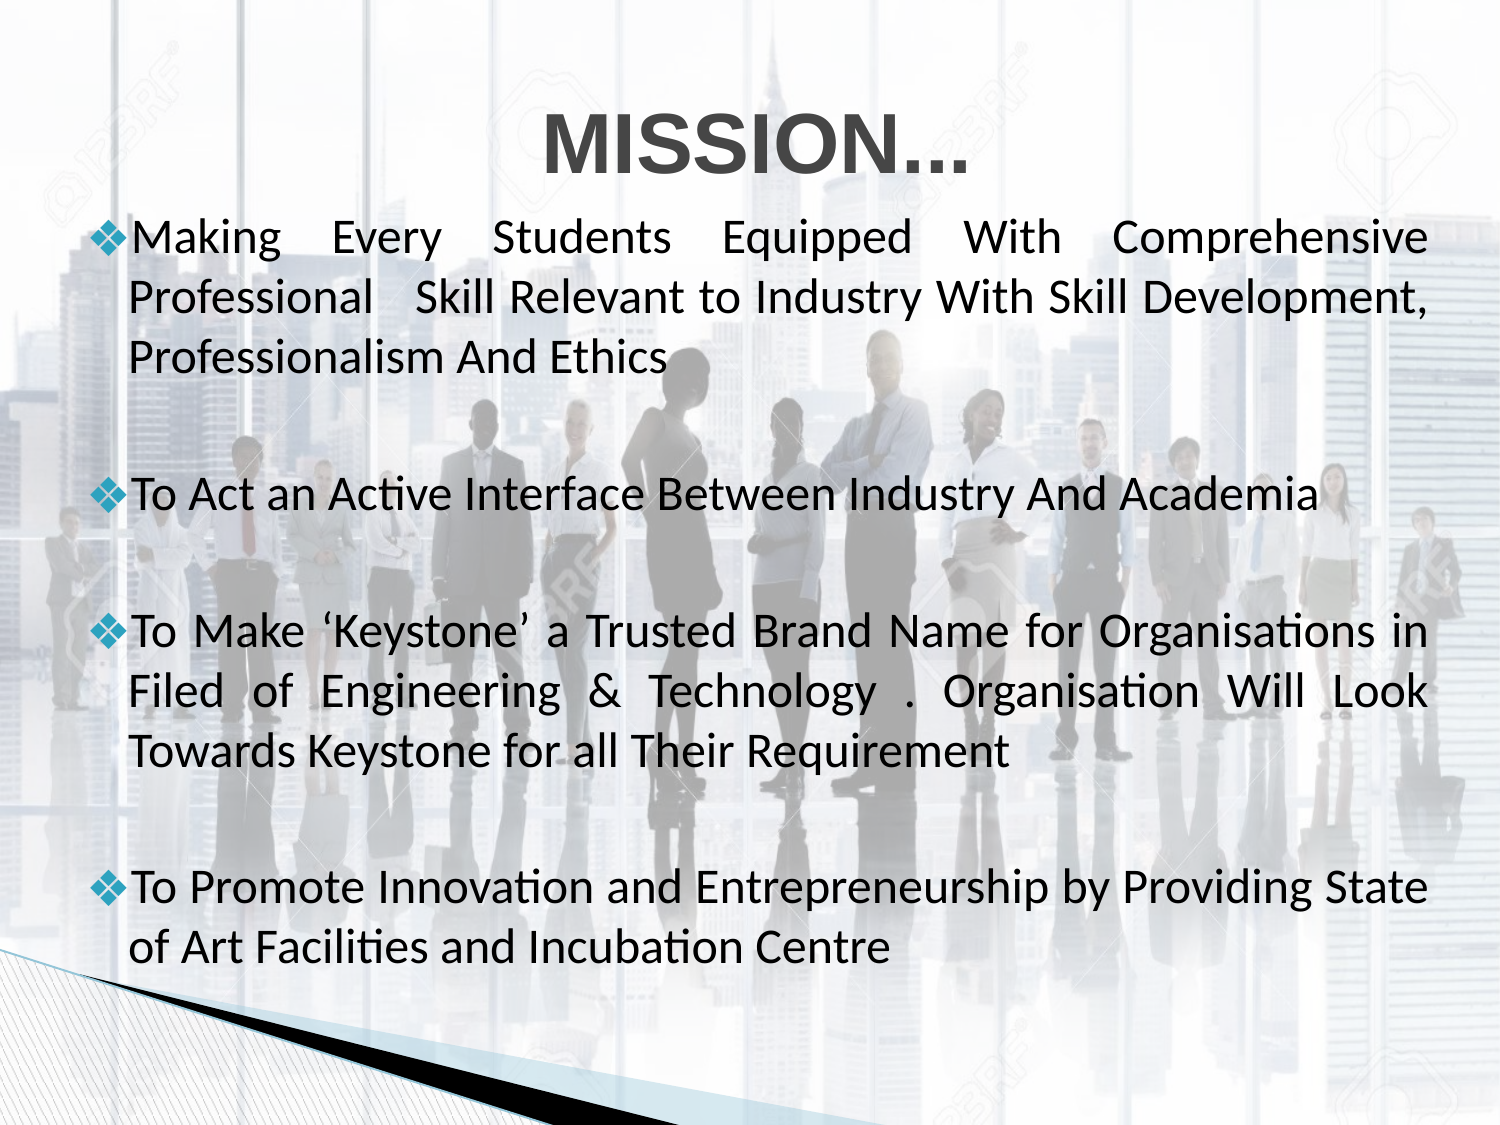

# MISSION...
Making Every Students Equipped With Comprehensive Professional   Skill Relevant to Industry With Skill Development, Professionalism And Ethics

To Act an Active Interface Between Industry And Academia

To Make ‘Keystone’ a Trusted Brand Name for Organisations in Filed of Engineering & Technology . Organisation Will Look Towards Keystone for all Their Requirement

To Promote Innovation and Entrepreneurship by Providing State of Art Facilities and Incubation Centre